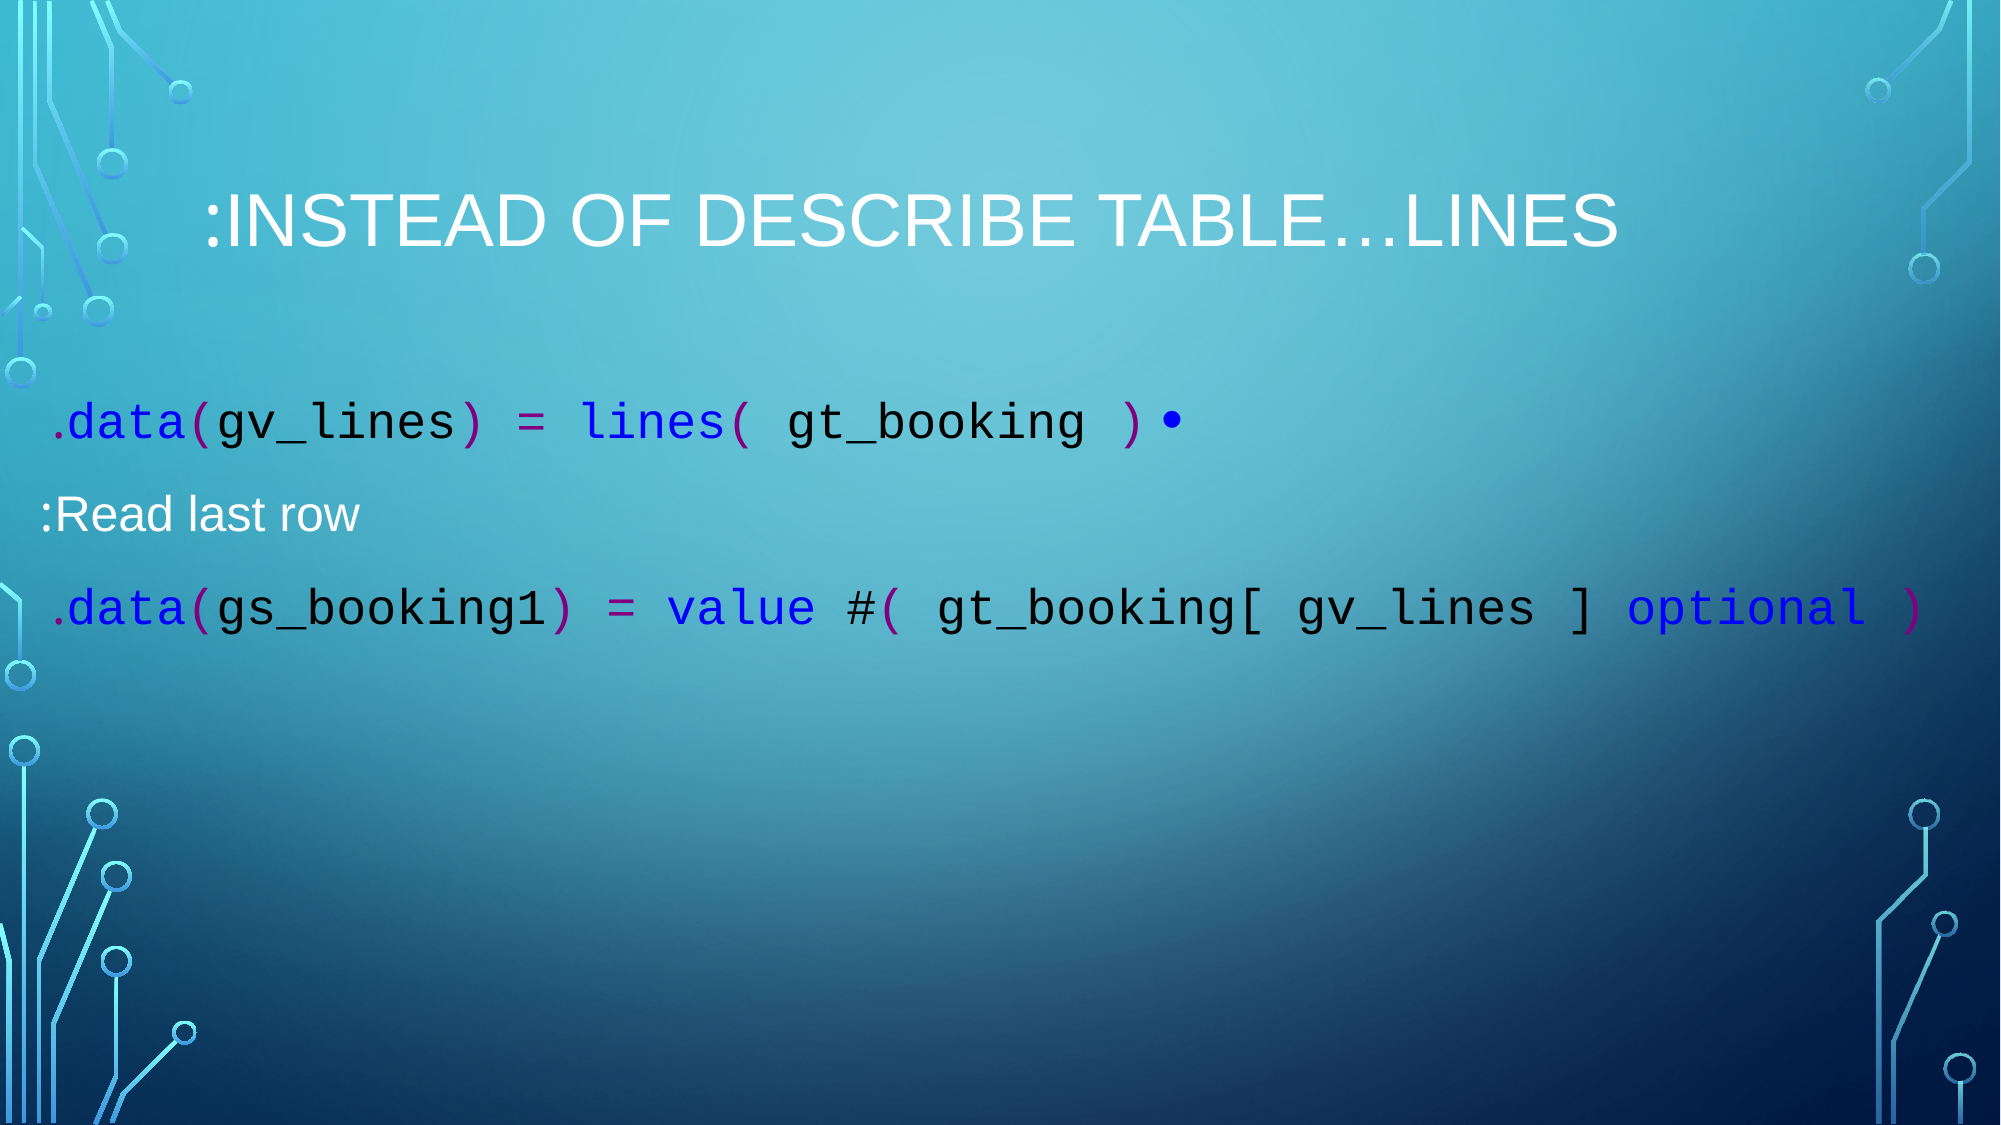

# Instead of describe table…lines:
data(gv_lines) = lines( gt_booking ).
Read last row:
data(gs_booking1) = value #( gt_booking[ gv_lines ] optional ).